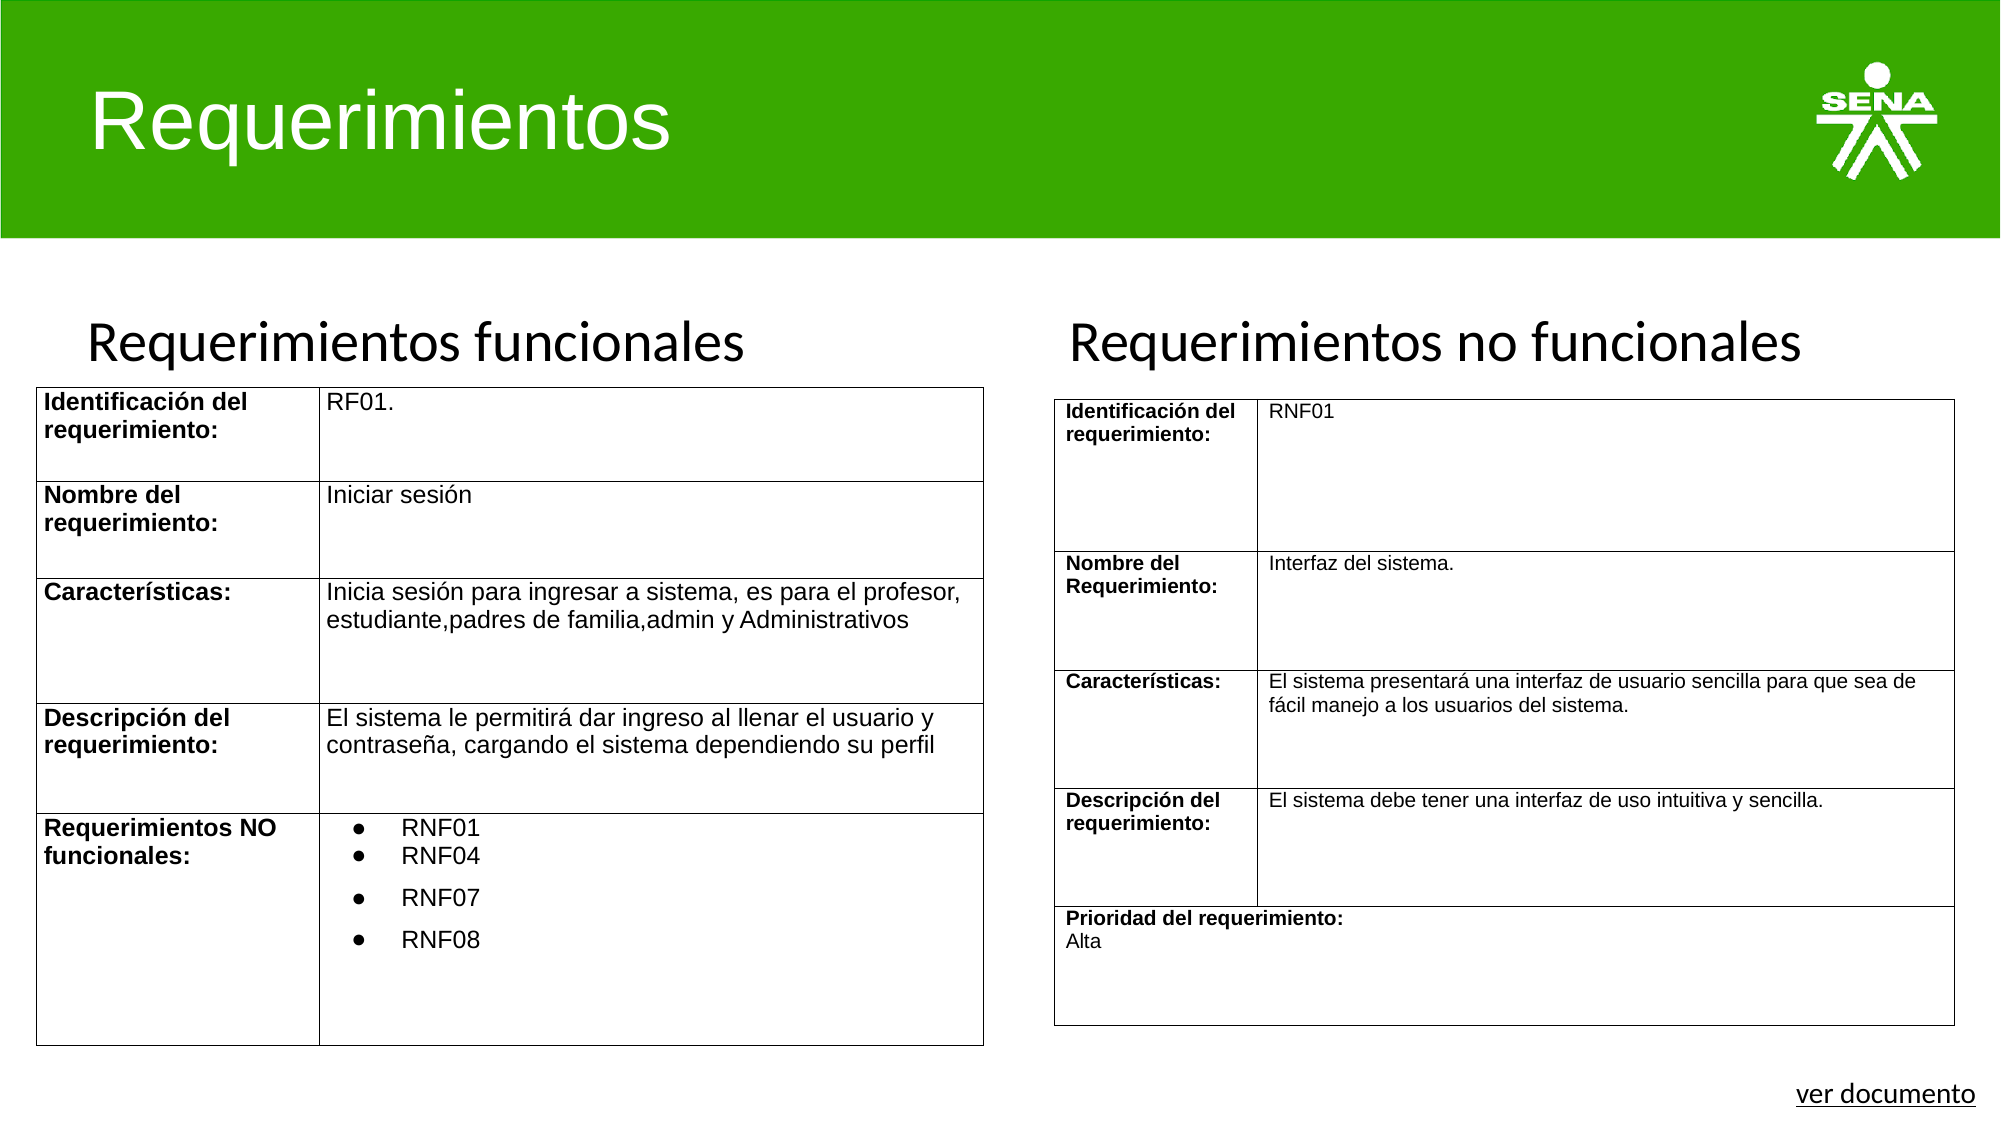

# Requerimientos
Requerimientos funcionales
Requerimientos no funcionales
| Identificación del requerimiento: | RF01. |
| --- | --- |
| Nombre del requerimiento: | Iniciar sesión |
| Características: | Inicia sesión para ingresar a sistema, es para el profesor, estudiante,padres de familia,admin y Administrativos |
| Descripción del requerimiento: | El sistema le permitirá dar ingreso al llenar el usuario y contraseña, cargando el sistema dependiendo su perfil |
| Requerimientos NO funcionales: | RNF01 RNF04 RNF07 RNF08 |
| Identificación del requerimiento: | RNF01 |
| --- | --- |
| Nombre del Requerimiento: | Interfaz del sistema. |
| Características: | El sistema presentará una interfaz de usuario sencilla para que sea de fácil manejo a los usuarios del sistema. |
| Descripción del requerimiento: | El sistema debe tener una interfaz de uso intuitiva y sencilla. |
| Prioridad del requerimiento: Alta |  |
ver documento